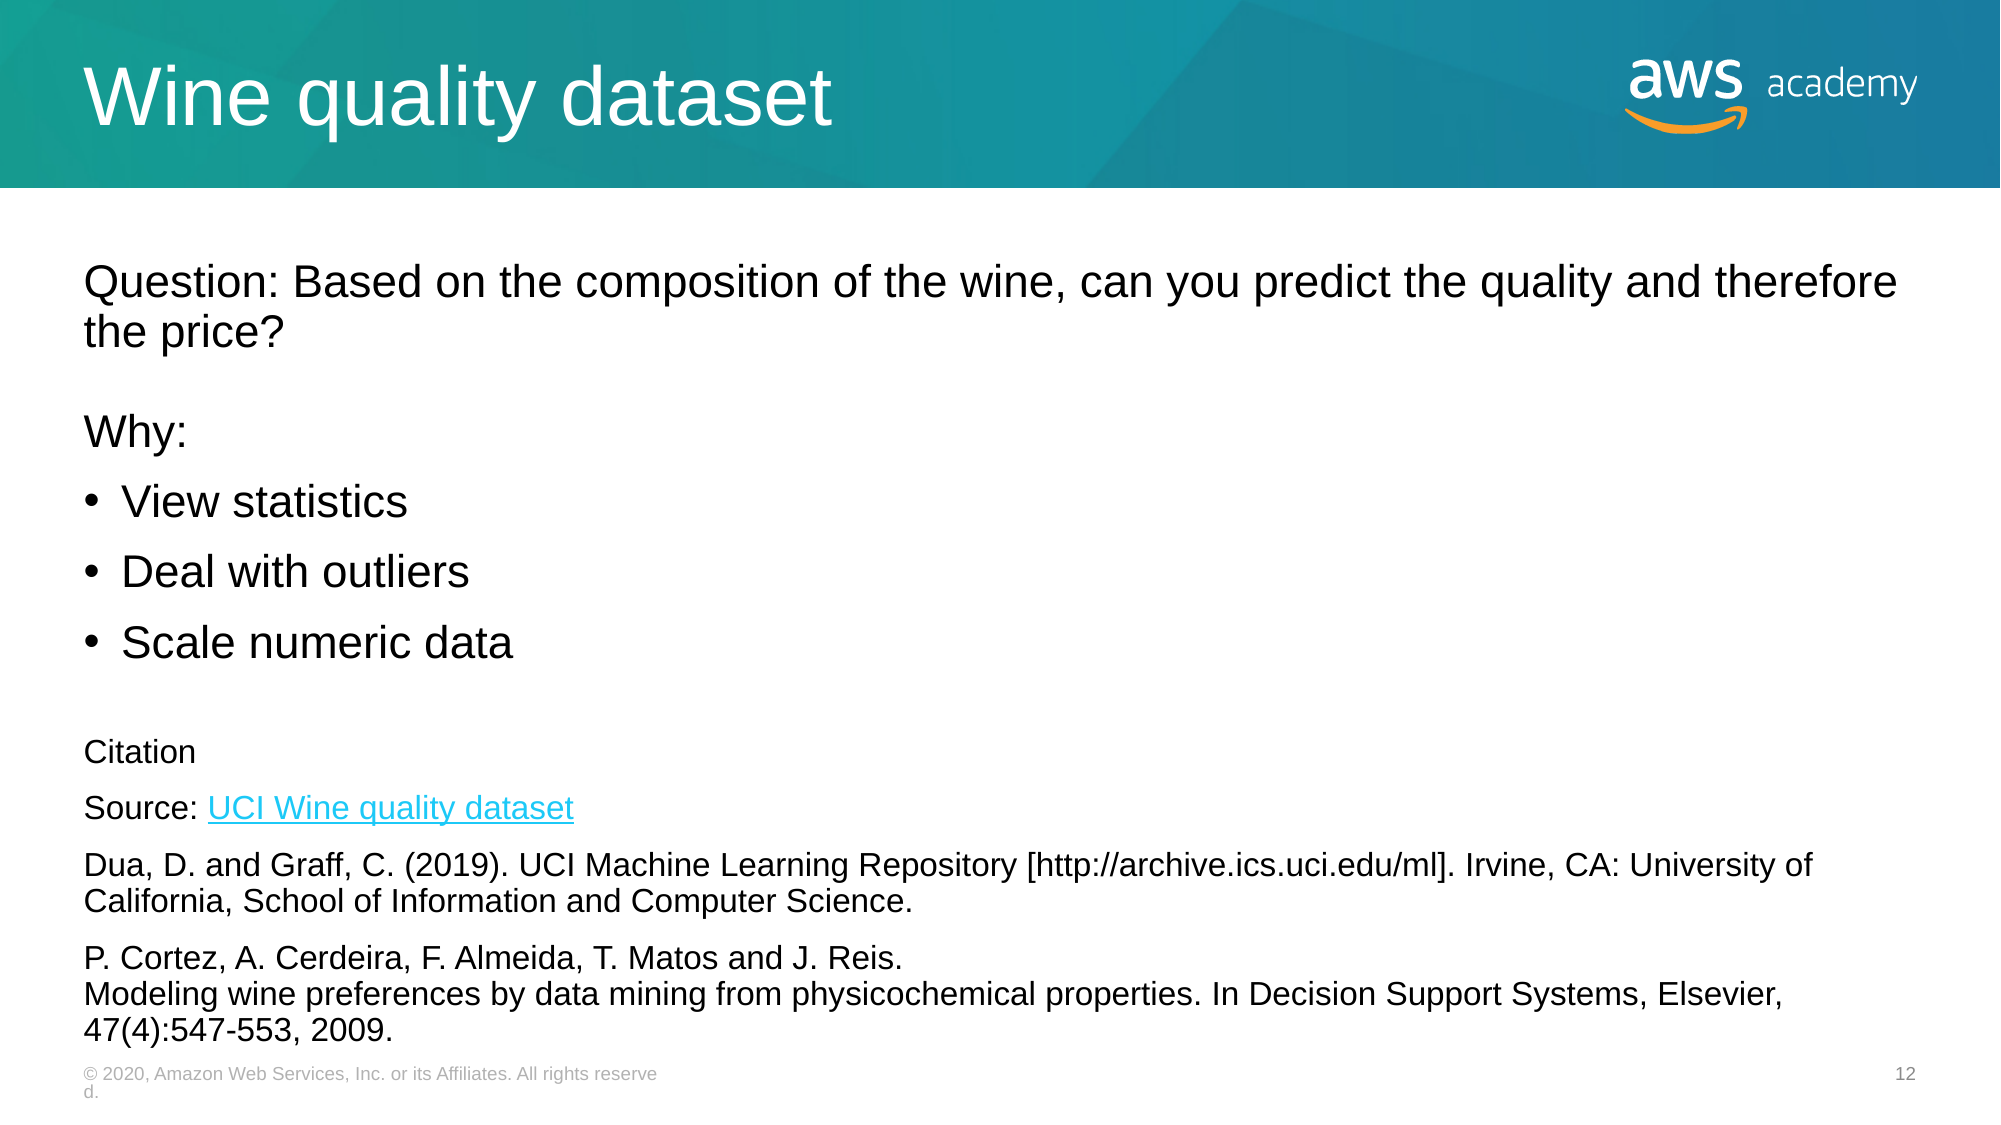

# Wine quality dataset
Question: Based on the composition of the wine, can you predict the quality and therefore the price?

Why:
View statistics
Deal with outliers
Scale numeric data

Citation
Source: UCI Wine quality dataset
Dua, D. and Graff, C. (2019). UCI Machine Learning Repository [http://archive.ics.uci.edu/ml]. Irvine, CA: University of California, School of Information and Computer Science.
P. Cortez, A. Cerdeira, F. Almeida, T. Matos and J. Reis.
Modeling wine preferences by data mining from physicochemical properties. In Decision Support Systems, Elsevier, 47(4):547-553, 2009.
© 2020, Amazon Web Services, Inc. or its Affiliates. All rights reserved.
12